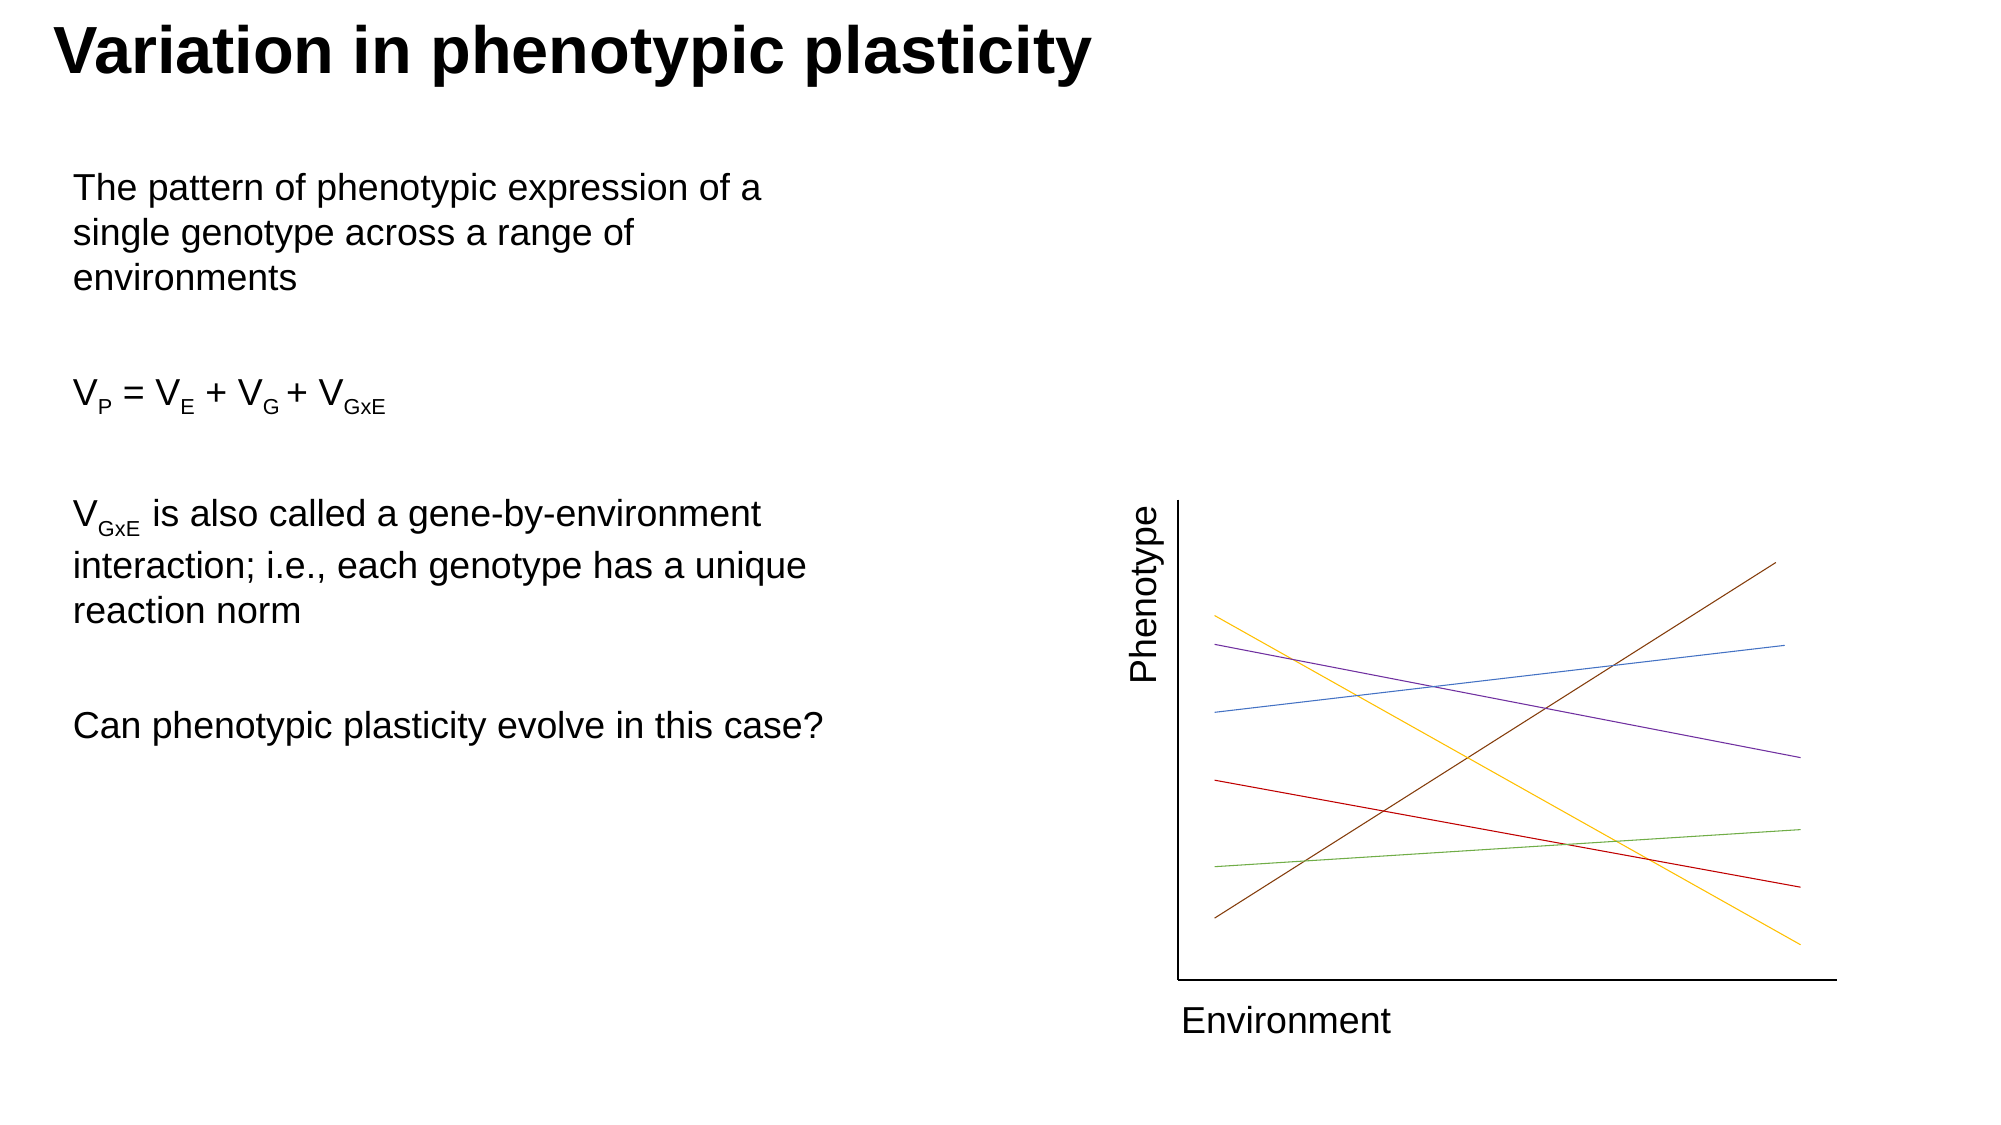

Variation in phenotypic plasticity
The pattern of phenotypic expression of a single genotype across a range of environments

VP = VE + VG + VGxE

VGxE  is also called a gene-by-environment interaction; i.e., each genotype has a unique reaction norm

Can phenotypic plasticity evolve in this case?
Phenotype
Environment